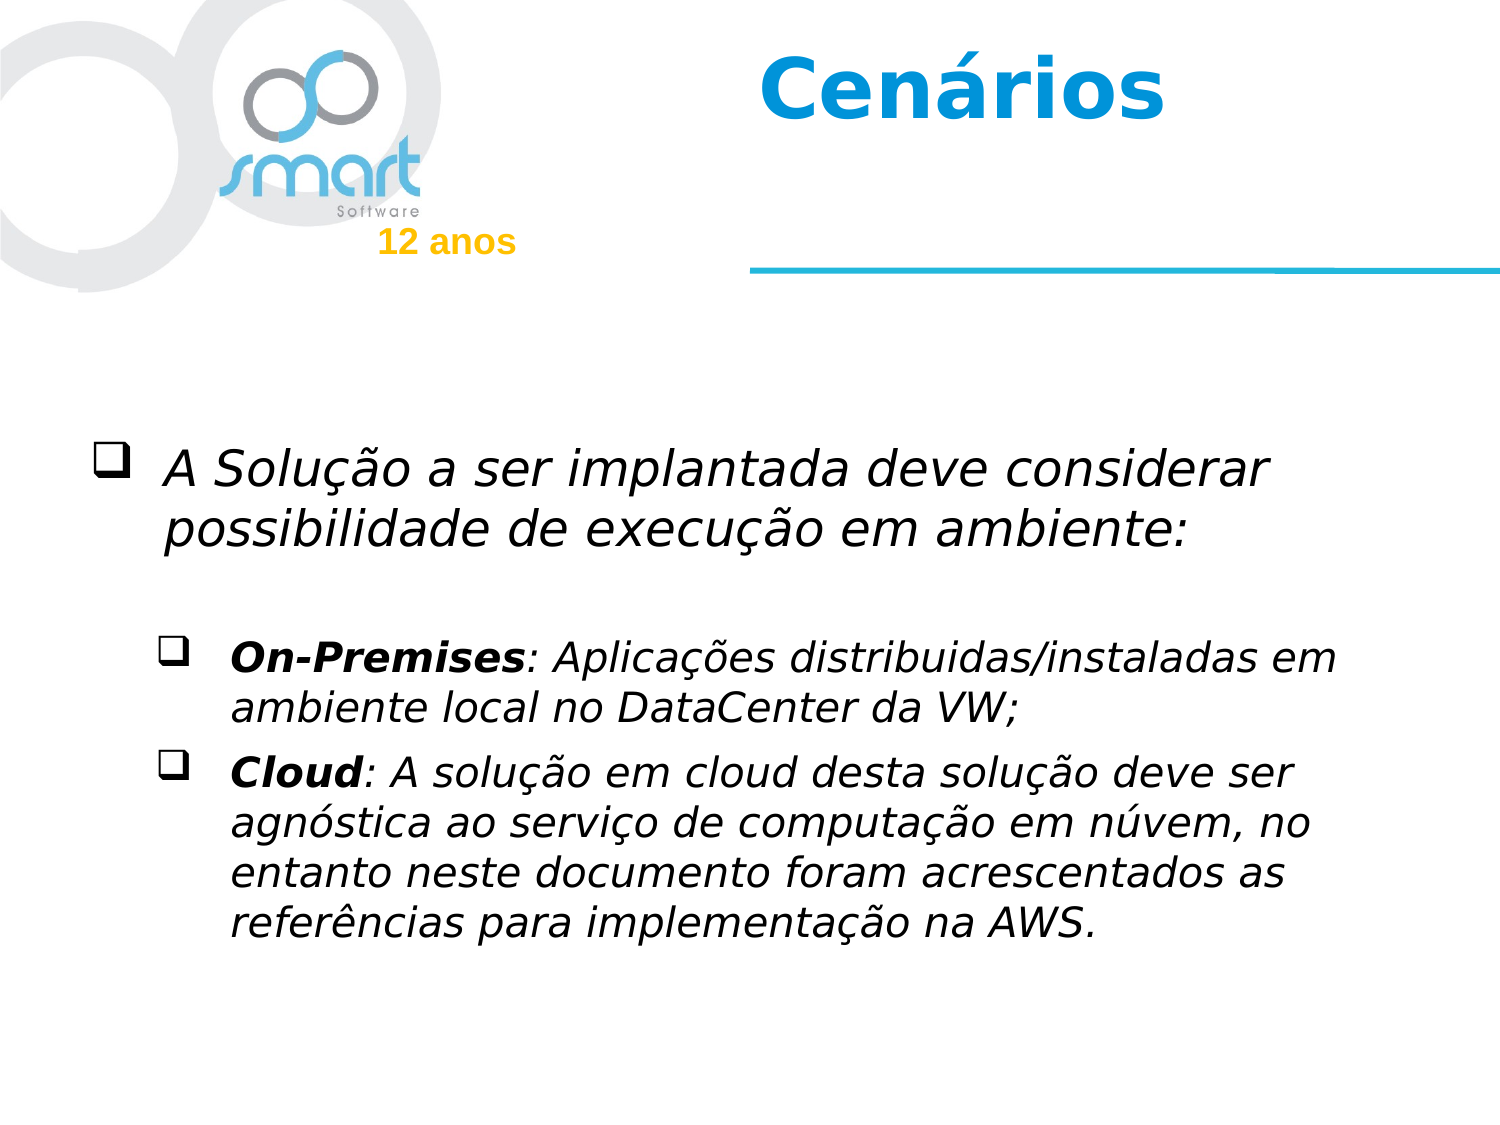

# Cenários
A Solução a ser implantada deve considerar possibilidade de execução em ambiente:

On-Premises: Aplicações distribuidas/instaladas em ambiente local no DataCenter da VW;
Cloud: A solução em cloud desta solução deve ser agnóstica ao serviço de computação em núvem, no entanto neste documento foram acrescentados as referências para implementação na AWS.